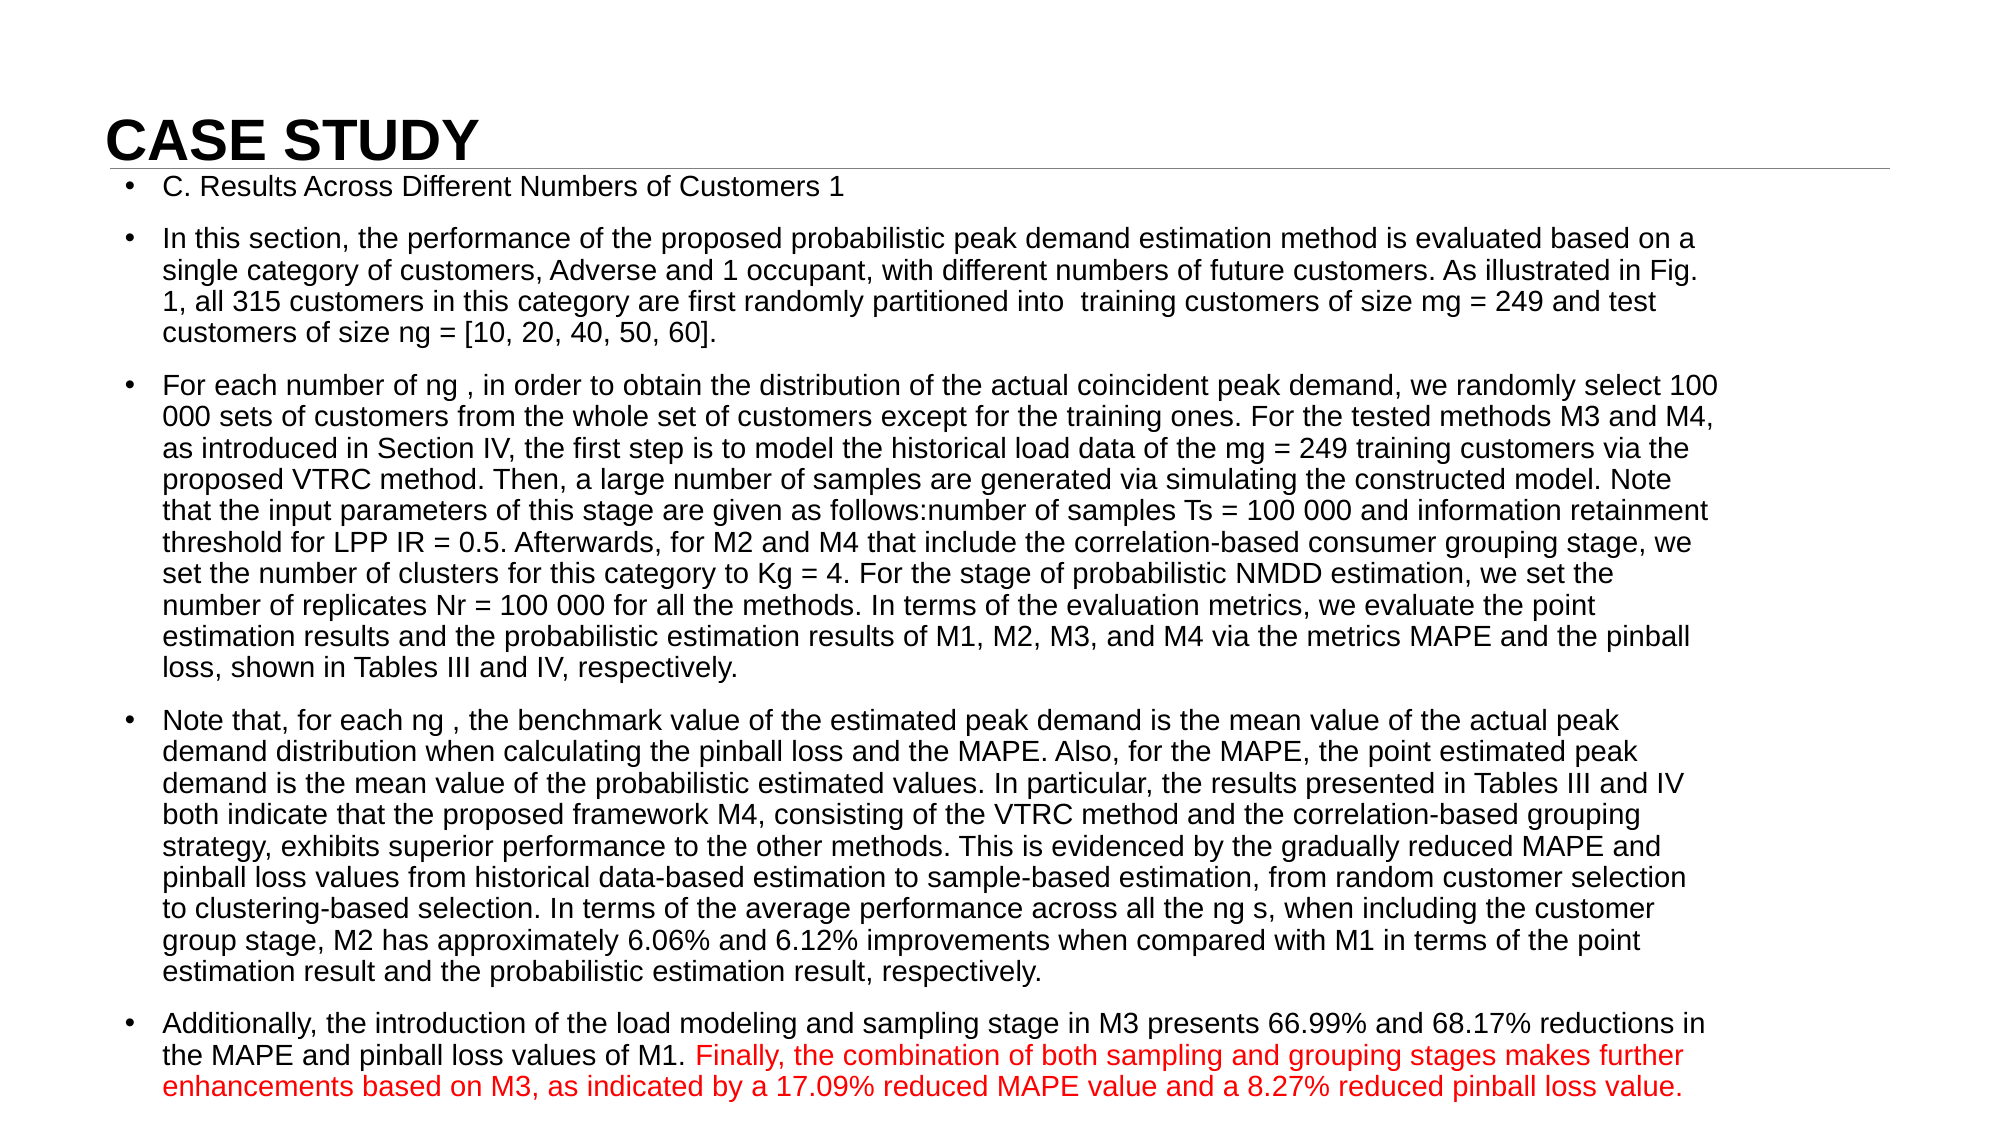

# CASE STUDY
C. Results Across Different Numbers of Customers 1
In this section, the performance of the proposed probabilistic peak demand estimation method is evaluated based on a single category of customers, Adverse and 1 occupant, with different numbers of future customers. As illustrated in Fig. 1, all 315 customers in this category are first randomly partitioned into  training customers of size mg = 249 and test customers of size ng = [10, 20, 40, 50, 60].
For each number of ng , in order to obtain the distribution of the actual coincident peak demand, we randomly select 100 000 sets of customers from the whole set of customers except for the training ones. For the tested methods M3 and M4, as introduced in Section IV, the first step is to model the historical load data of the mg = 249 training customers via the proposed VTRC method. Then, a large number of samples are generated via simulating the constructed model. Note that the input parameters of this stage are given as follows:number of samples Ts = 100 000 and information retainment threshold for LPP IR = 0.5. Afterwards, for M2 and M4 that include the correlation-based consumer grouping stage, we set the number of clusters for this category to Kg = 4. For the stage of probabilistic NMDD estimation, we set the number of replicates Nr = 100 000 for all the methods. In terms of the evaluation metrics, we evaluate the point estimation results and the probabilistic estimation results of M1, M2, M3, and M4 via the metrics MAPE and the pinball loss, shown in Tables III and IV, respectively.
Note that, for each ng , the benchmark value of the estimated peak demand is the mean value of the actual peak demand distribution when calculating the pinball loss and the MAPE. Also, for the MAPE, the point estimated peak demand is the mean value of the probabilistic estimated values. In particular, the results presented in Tables III and IV both indicate that the proposed framework M4, consisting of the VTRC method and the correlation-based grouping strategy, exhibits superior performance to the other methods. This is evidenced by the gradually reduced MAPE and pinball loss values from historical data-based estimation to sample-based estimation, from random customer selection to clustering-based selection. In terms of the average performance across all the ng s, when including the customer group stage, M2 has approximately 6.06% and 6.12% improvements when compared with M1 in terms of the point estimation result and the probabilistic estimation result, respectively.
Additionally, the introduction of the load modeling and sampling stage in M3 presents 66.99% and 68.17% reductions in the MAPE and pinball loss values of M1. Finally, the combination of both sampling and grouping stages makes further enhancements based on M3, as indicated by a 17.09% reduced MAPE value and a 8.27% reduced pinball loss value.

33